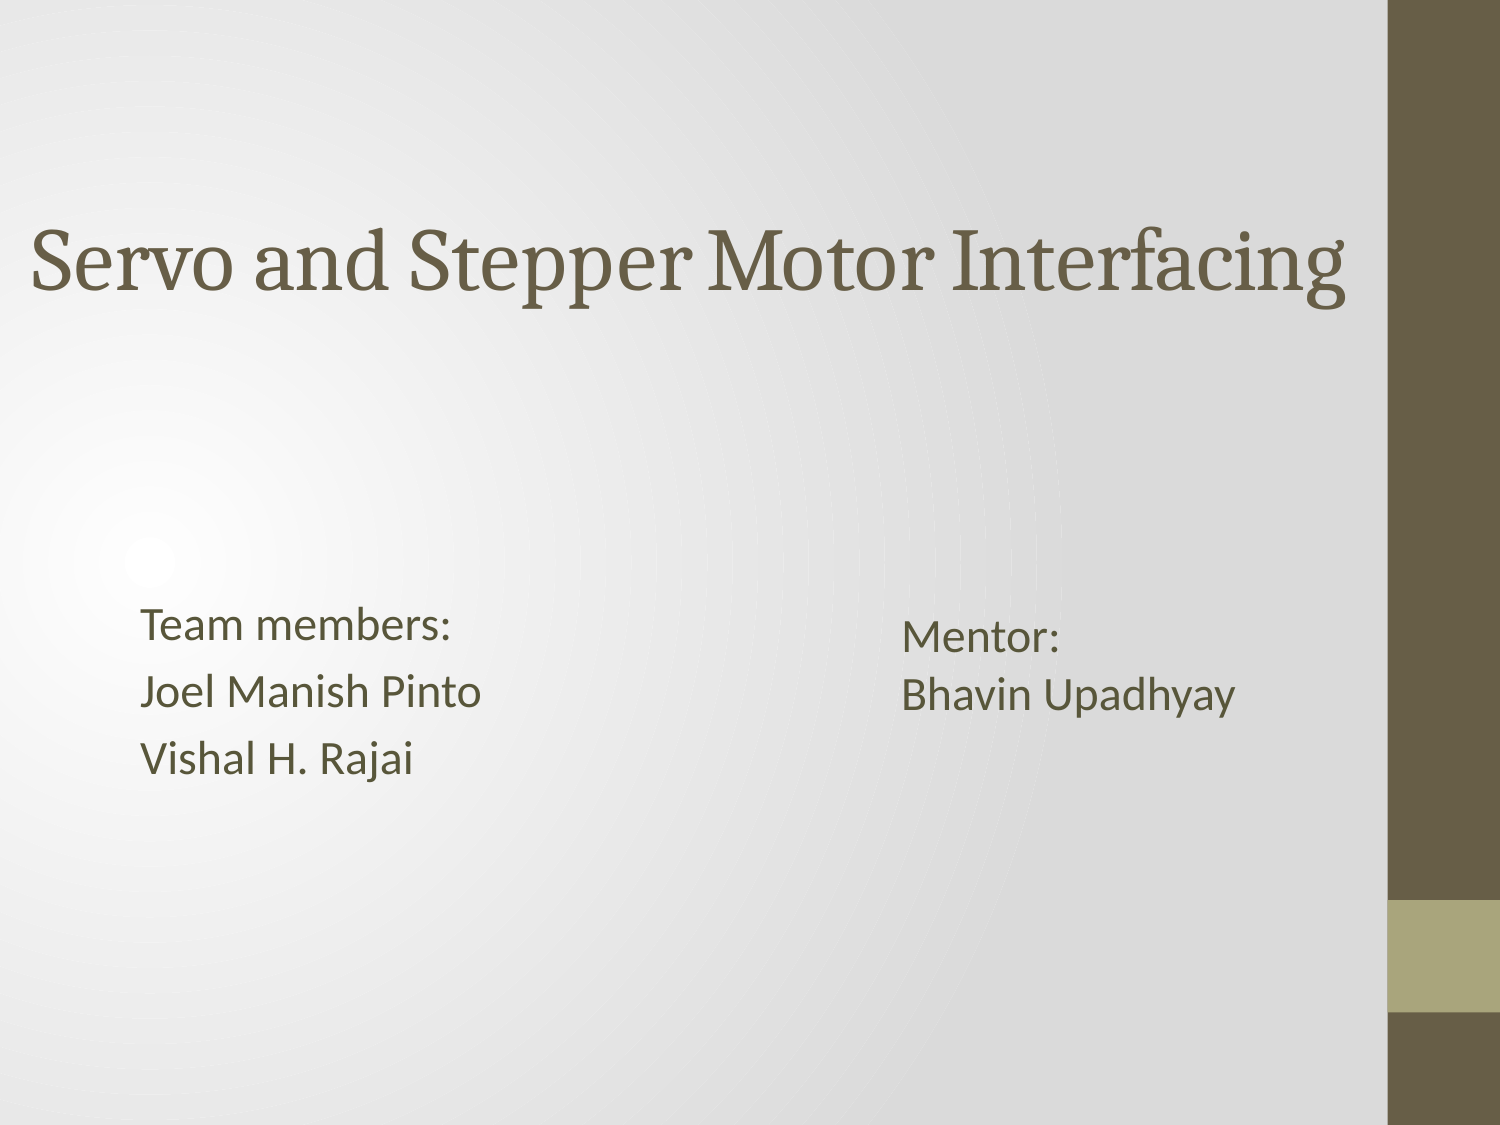

# Servo and Stepper Motor Interfacing
Team members:
Joel Manish Pinto
Vishal H. Rajai
Mentor:
Bhavin Upadhyay